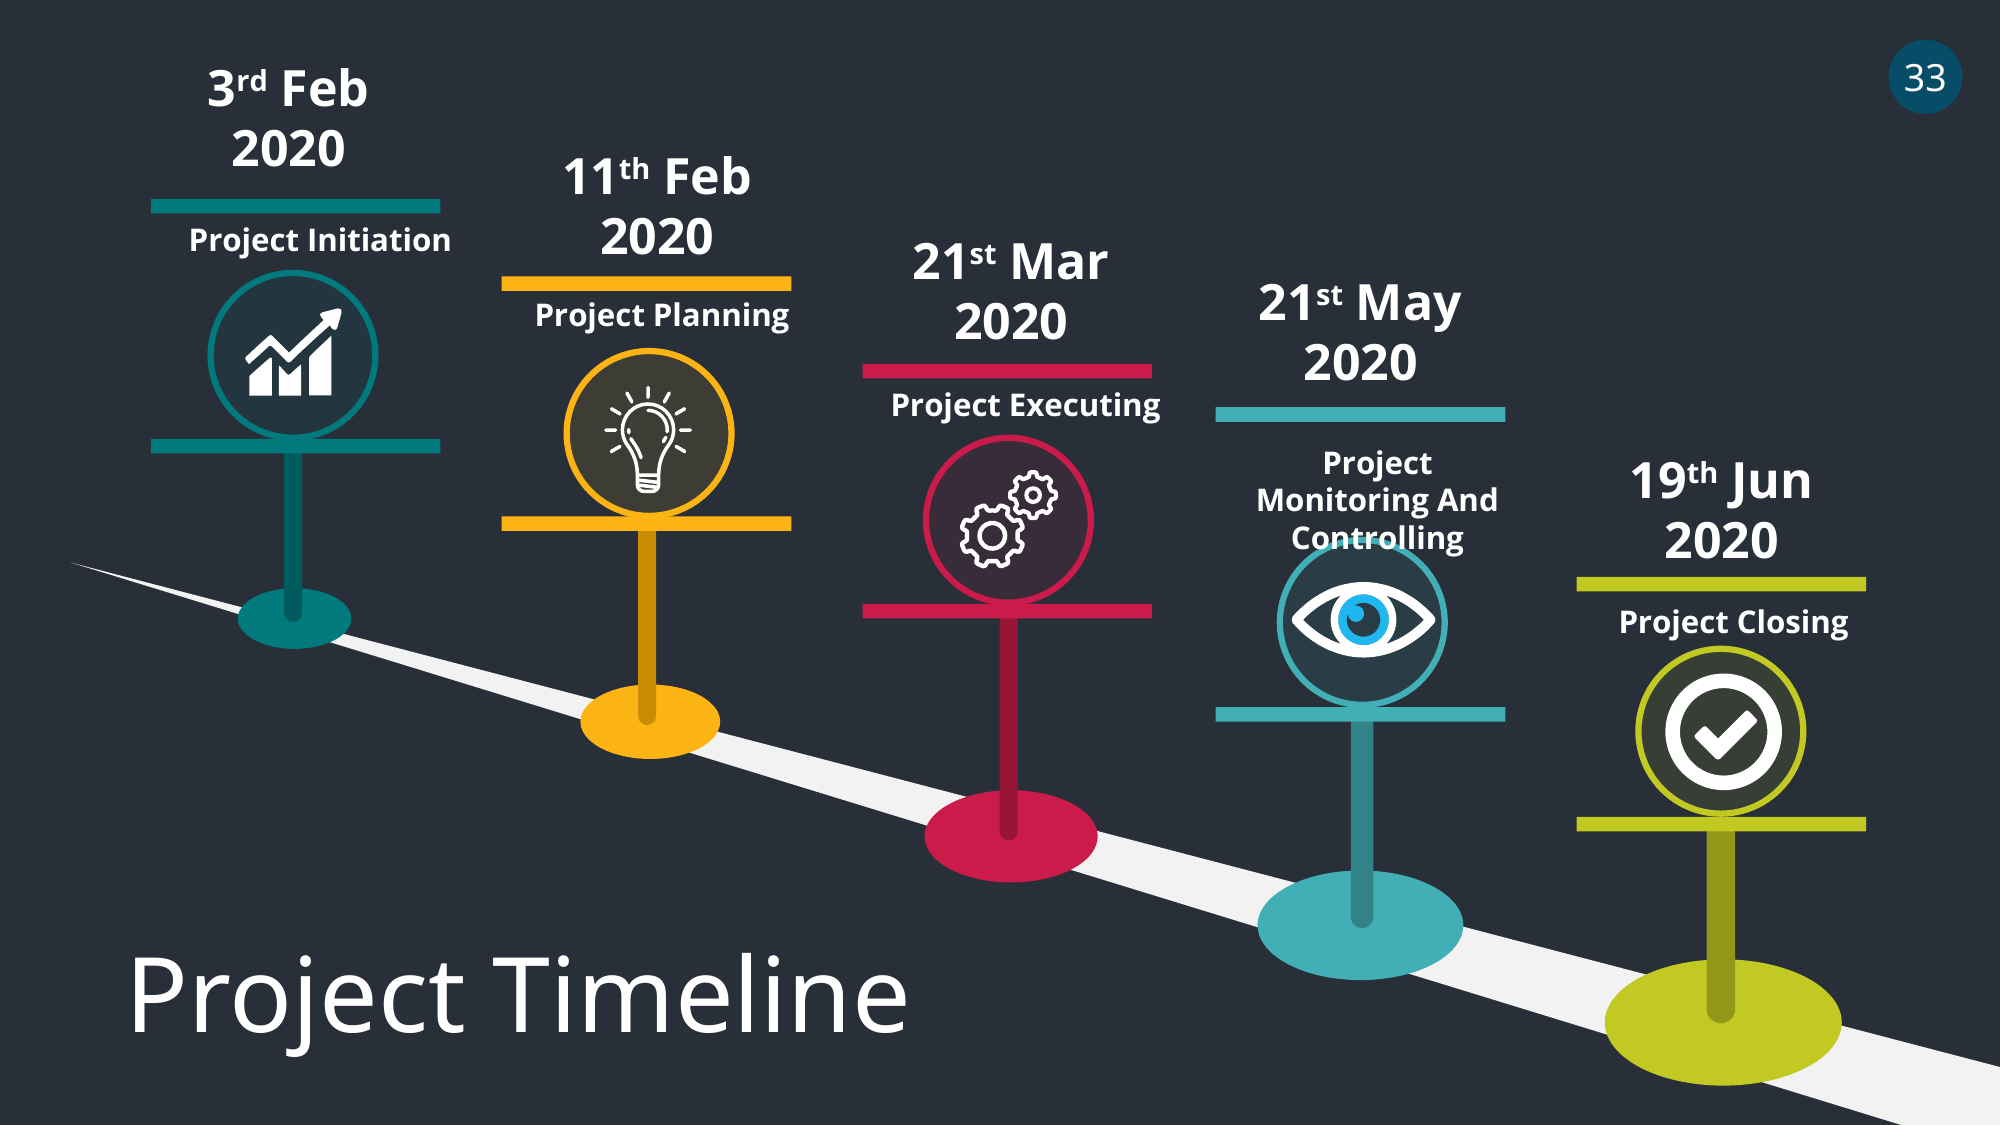

33
3rd Feb 2020
11th Feb 2020

Project Initiation
21st Mar 2020
21st May 2020

Project Planning

Project Executing

Project Monitoring And Controlling

19th Jun 2020

Project Closing

Project Timeline